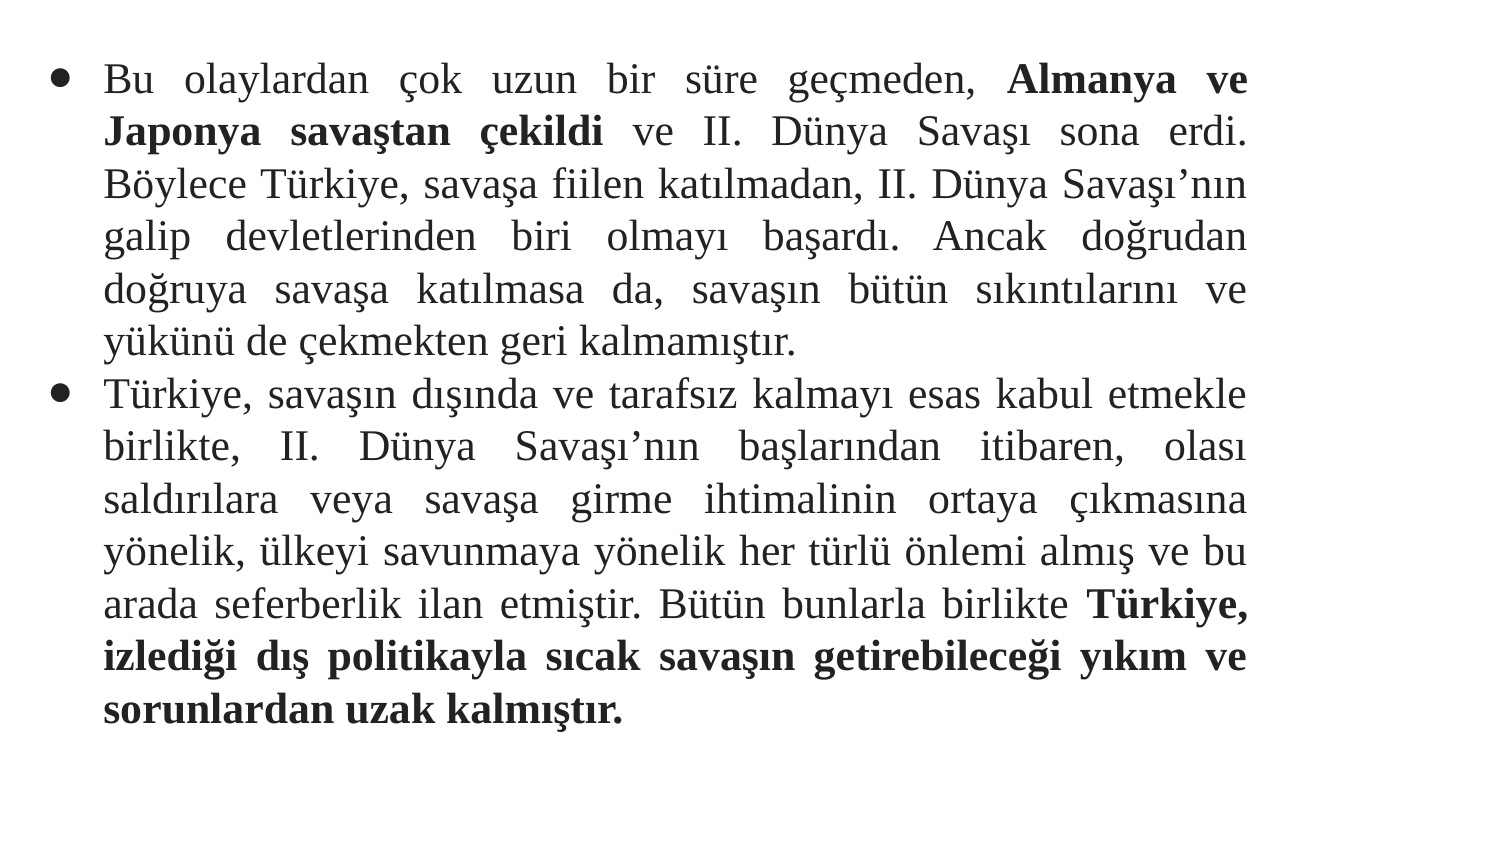

Bu olaylardan çok uzun bir süre geçmeden, Almanya ve Japonya savaştan çekildi ve II. Dünya Savaşı sona erdi. Böylece Türkiye, savaşa fiilen katılmadan, II. Dünya Savaşı’nın galip devletlerinden biri olmayı başardı. Ancak doğrudan doğruya savaşa katılmasa da, savaşın bütün sıkıntılarını ve yükünü de çekmekten geri kalmamıştır.
Türkiye, savaşın dışında ve tarafsız kalmayı esas kabul etmekle birlikte, II. Dünya Savaşı’nın başlarından itibaren, olası saldırılara veya savaşa girme ihtimalinin ortaya çıkmasına yönelik, ülkeyi savunmaya yönelik her türlü önlemi almış ve bu arada seferberlik ilan etmiştir. Bütün bunlarla birlikte Türkiye, izlediği dış politikayla sıcak savaşın getirebileceği yıkım ve sorunlardan uzak kalmıştır.